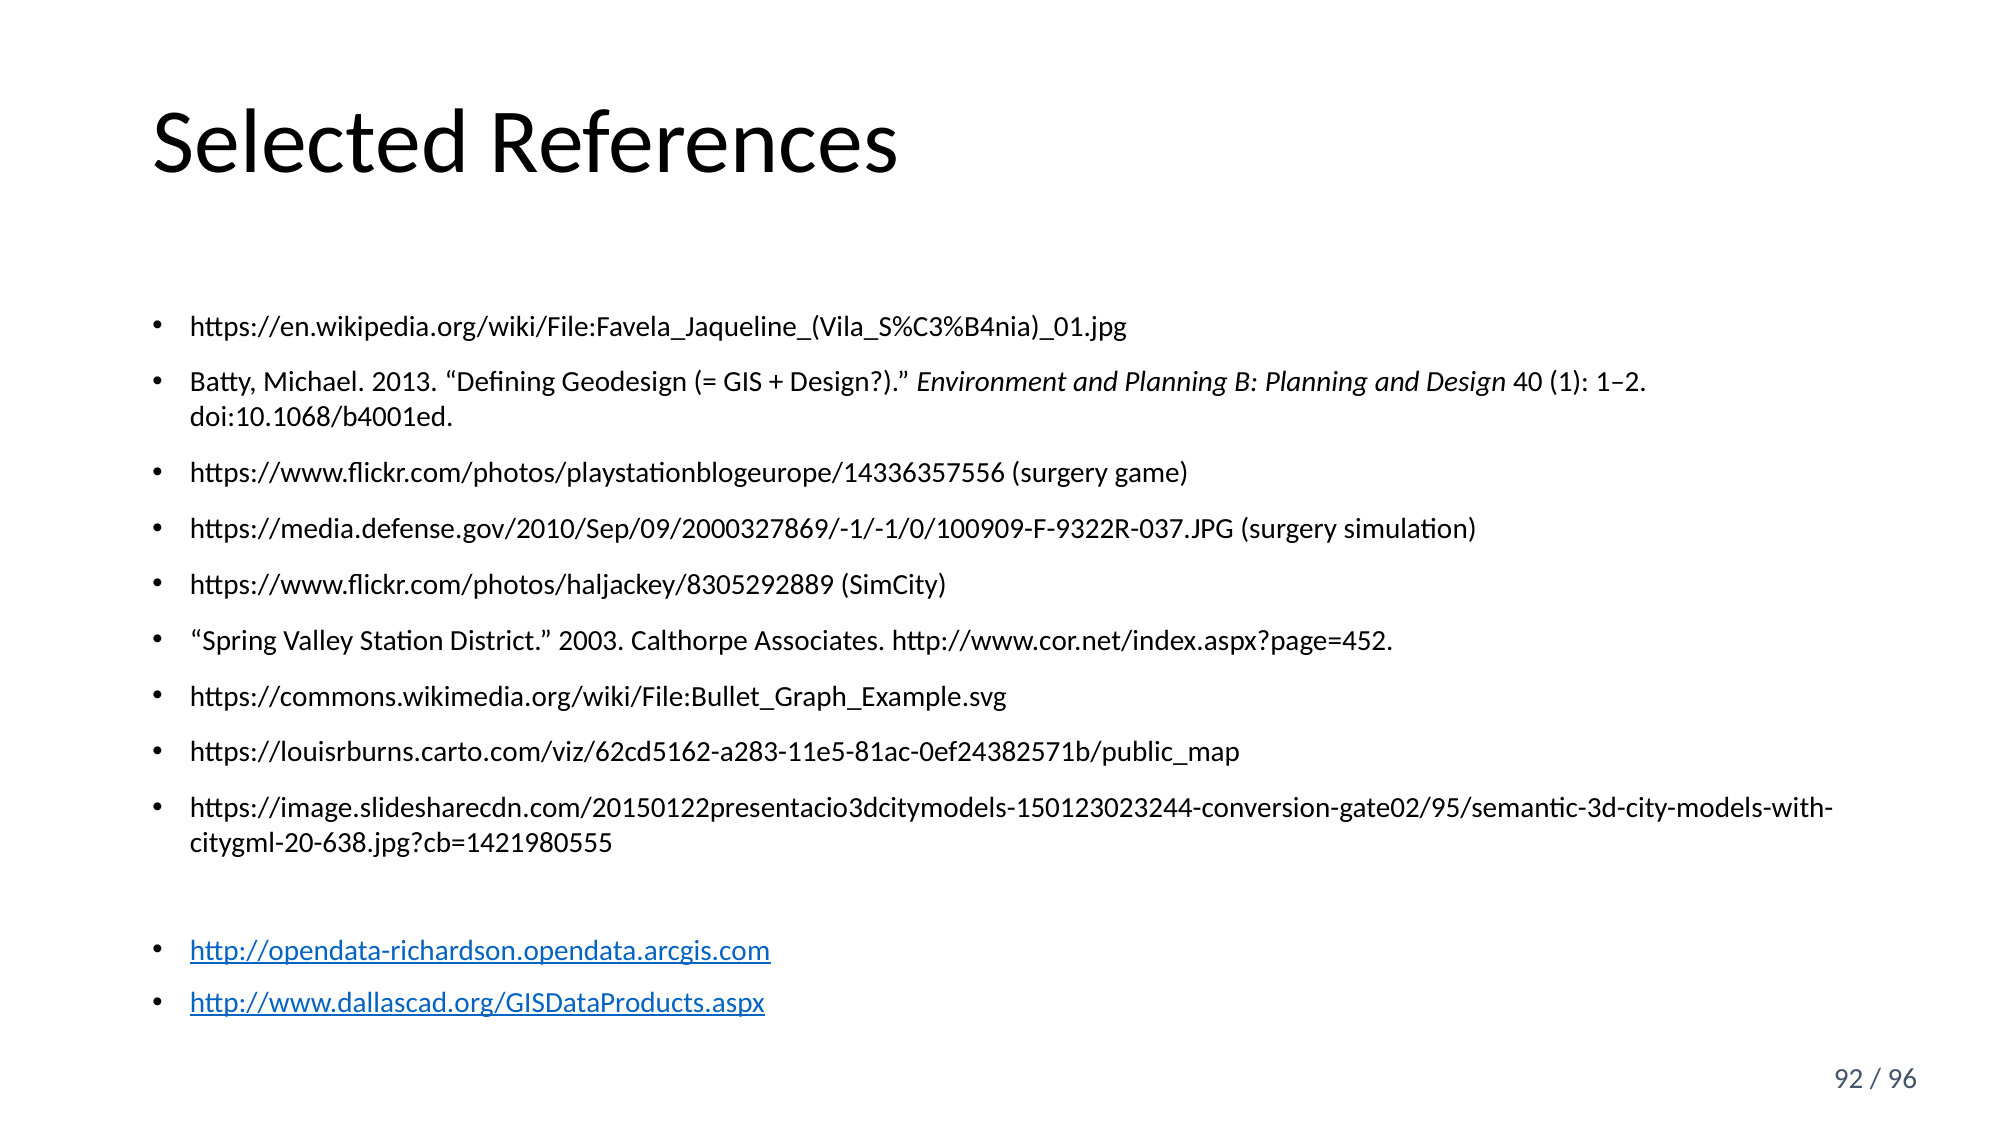

# Selected References
https://en.wikipedia.org/wiki/File:Favela_Jaqueline_(Vila_S%C3%B4nia)_01.jpg
Batty, Michael. 2013. “Defining Geodesign (= GIS + Design?).” Environment and Planning B: Planning and Design 40 (1): 1–2. doi:10.1068/b4001ed.
https://www.flickr.com/photos/playstationblogeurope/14336357556 (surgery game)
https://media.defense.gov/2010/Sep/09/2000327869/-1/-1/0/100909-F-9322R-037.JPG (surgery simulation)
https://www.flickr.com/photos/haljackey/8305292889 (SimCity)
“Spring Valley Station District.” 2003. Calthorpe Associates. http://www.cor.net/index.aspx?page=452.
https://commons.wikimedia.org/wiki/File:Bullet_Graph_Example.svg
https://louisrburns.carto.com/viz/62cd5162-a283-11e5-81ac-0ef24382571b/public_map
https://image.slidesharecdn.com/20150122presentacio3dcitymodels-150123023244-conversion-gate02/95/semantic-3d-city-models-with-citygml-20-638.jpg?cb=1421980555

http://opendata-richardson.opendata.arcgis.com
http://www.dallascad.org/GISDataProducts.aspx